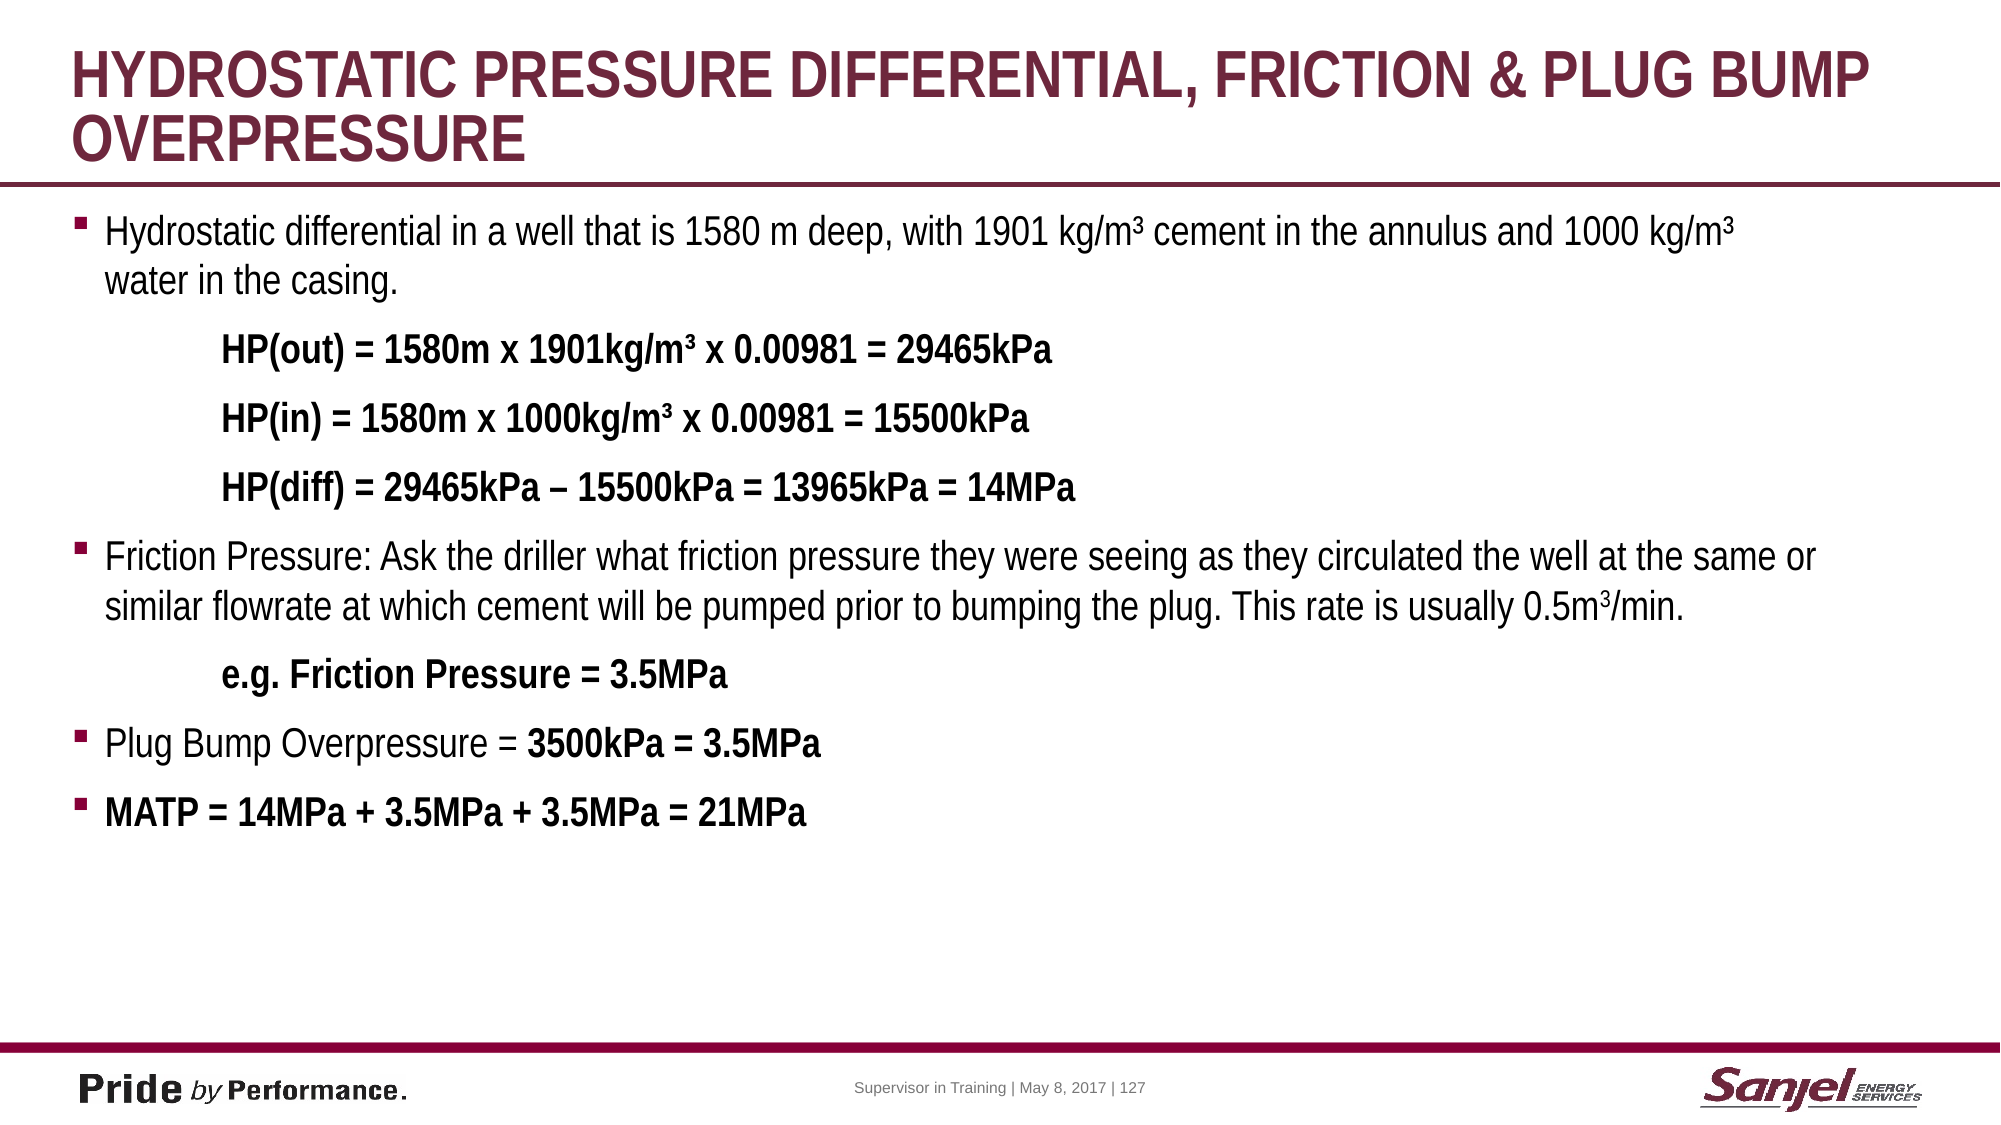

# Hydrostatic Pressure Differential, Friction & Plug Bump Overpressure
Hydrostatic differential in a well that is 1580 m deep, with 1901 kg/m³ cement in the annulus and 1000 kg/m³ water in the casing.
	HP(out) = 1580m x 1901kg/m³ x 0.00981 = 29465kPa
	HP(in) = 1580m x 1000kg/m³ x 0.00981 = 15500kPa
	HP(diff) = 29465kPa – 15500kPa = 13965kPa = 14MPa
Friction Pressure: Ask the driller what friction pressure they were seeing as they circulated the well at the same or similar flowrate at which cement will be pumped prior to bumping the plug. This rate is usually 0.5m3/min.
	e.g. Friction Pressure = 3.5MPa
Plug Bump Overpressure = 3500kPa = 3.5MPa
MATP = 14MPa + 3.5MPa + 3.5MPa = 21MPa